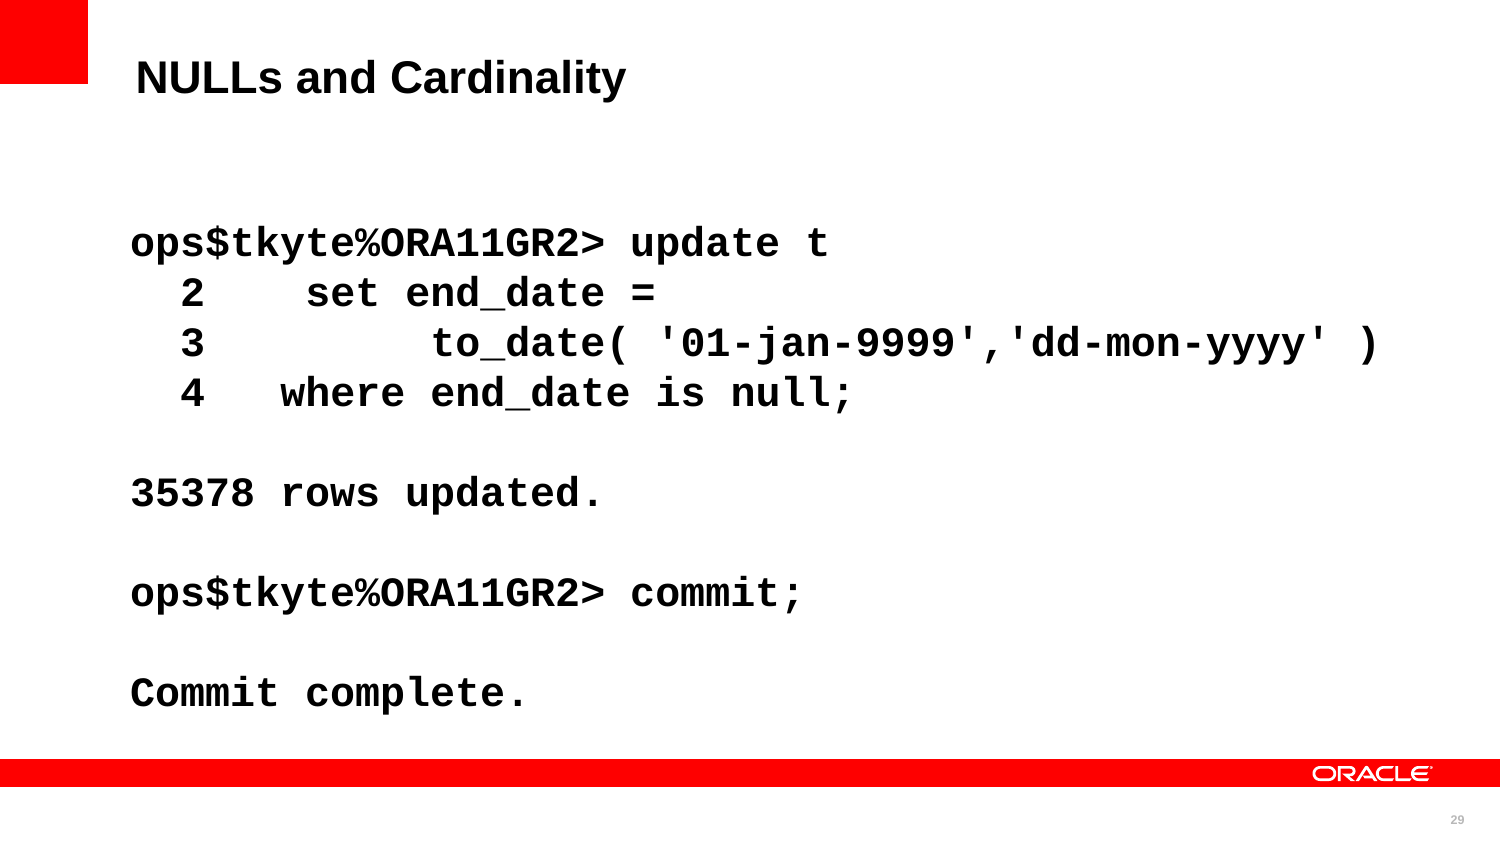

NULLs and Cardinality
ops$tkyte%ORA11GR2> update t
  2    set end_date =
  3         to_date( '01-jan-9999','dd-mon-yyyy' )
  4   where end_date is null;

35378 rows updated.

ops$tkyte%ORA11GR2> commit;

Commit complete.